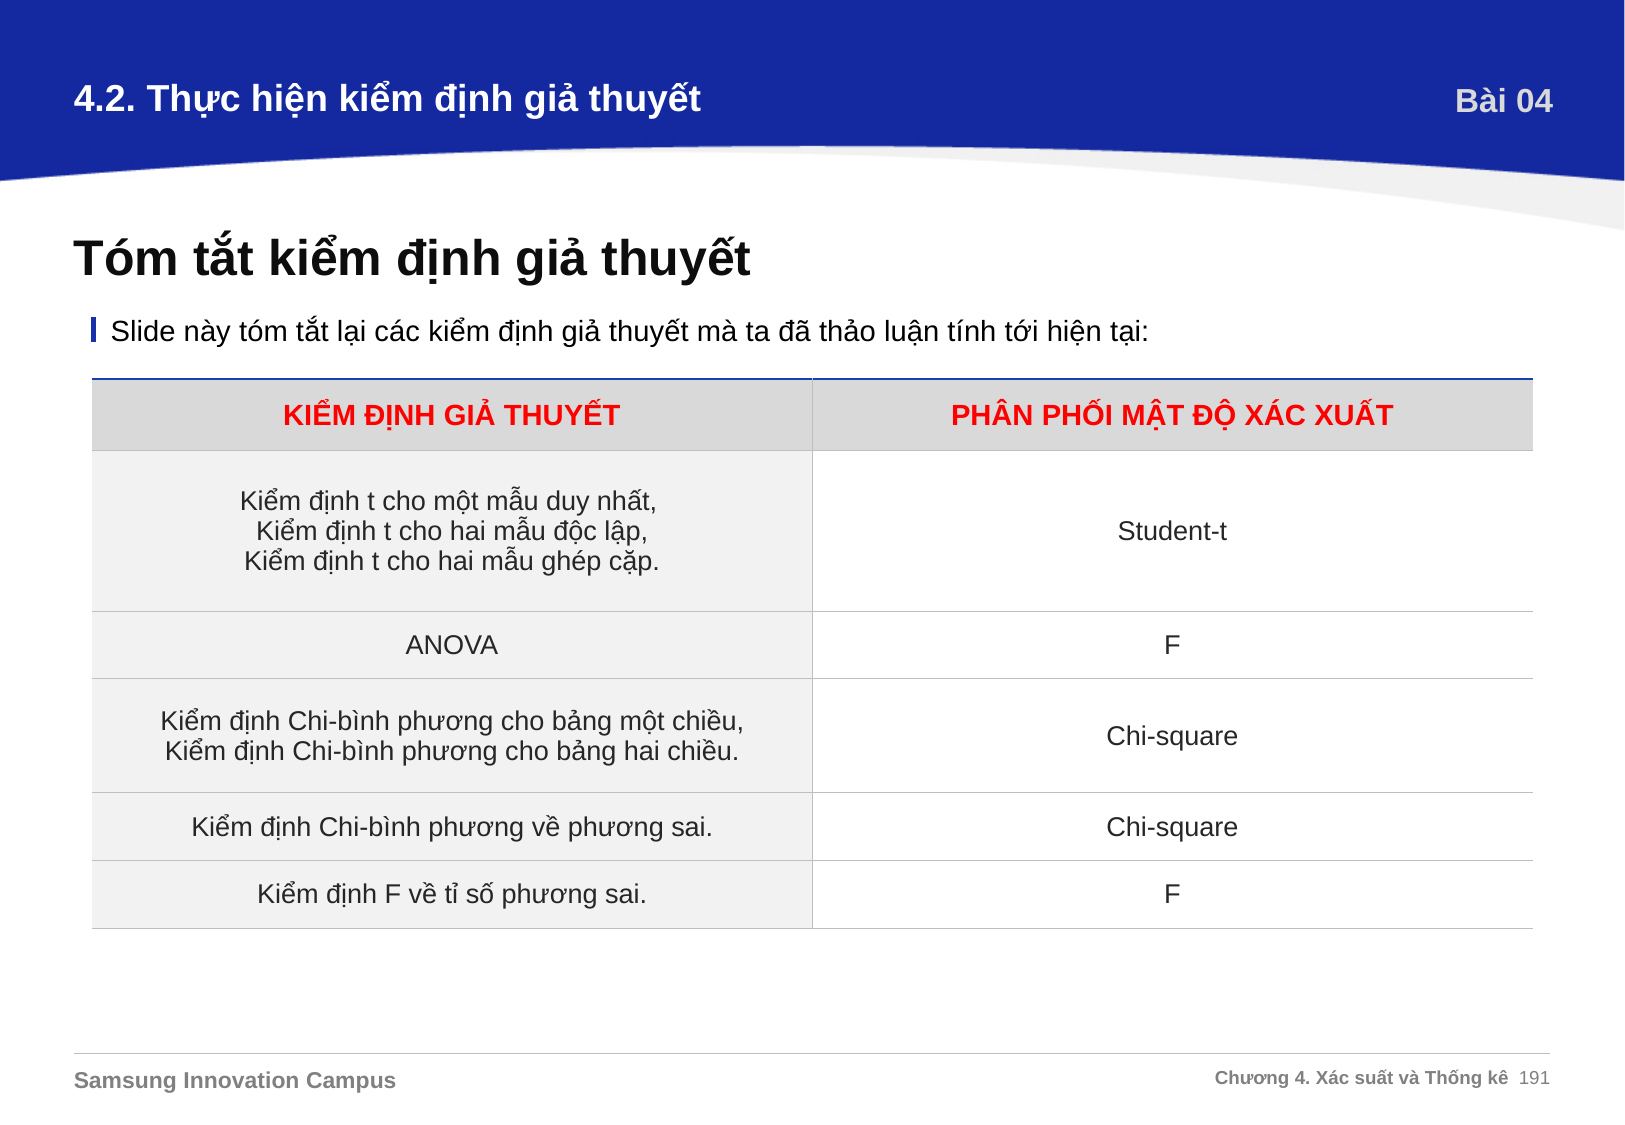

4.2. Thực hiện kiểm định giả thuyết
Bài 04
Tóm tắt kiểm định giả thuyết
Slide này tóm tắt lại các kiểm định giả thuyết mà ta đã thảo luận tính tới hiện tại:
| KIỂM ĐỊNH GIẢ THUYẾT | PHÂN PHỐI MẬT ĐỘ XÁC XUẤT |
| --- | --- |
| Kiểm định t cho một mẫu duy nhất, Kiểm định t cho hai mẫu độc lập, Kiểm định t cho hai mẫu ghép cặp. | Student-t |
| ANOVA | F |
| Kiểm định Chi-bình phương cho bảng một chiều, Kiểm định Chi-bình phương cho bảng hai chiều. | Chi-square |
| Kiểm định Chi-bình phương về phương sai. | Chi-square |
| Kiểm định F về tỉ số phương sai. | F |